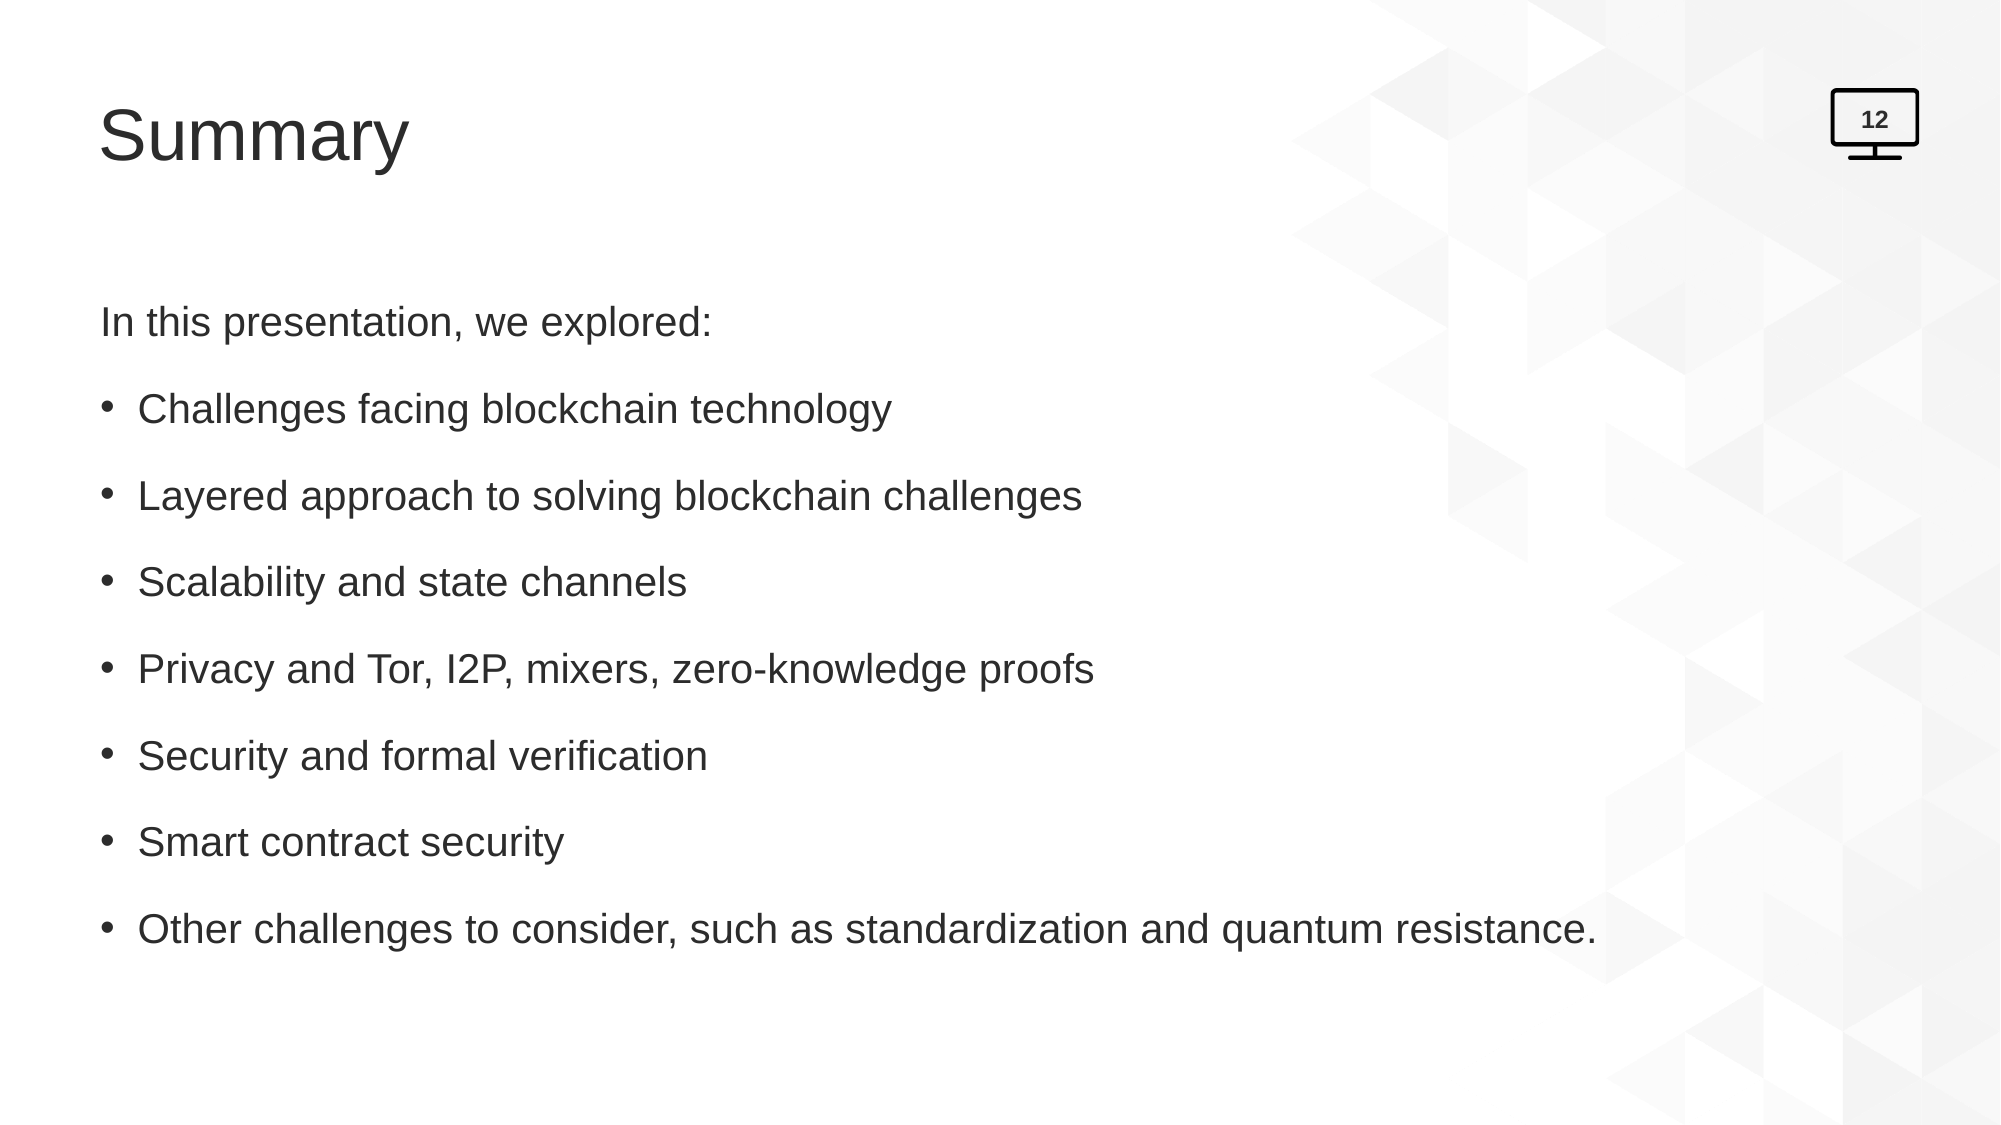

# Summary
12
In this presentation, we explored:
Challenges facing blockchain technology
Layered approach to solving blockchain challenges
Scalability and state channels
Privacy and Tor, I2P, mixers, zero-knowledge proofs
Security and formal verification
Smart contract security
Other challenges to consider, such as standardization and quantum resistance.